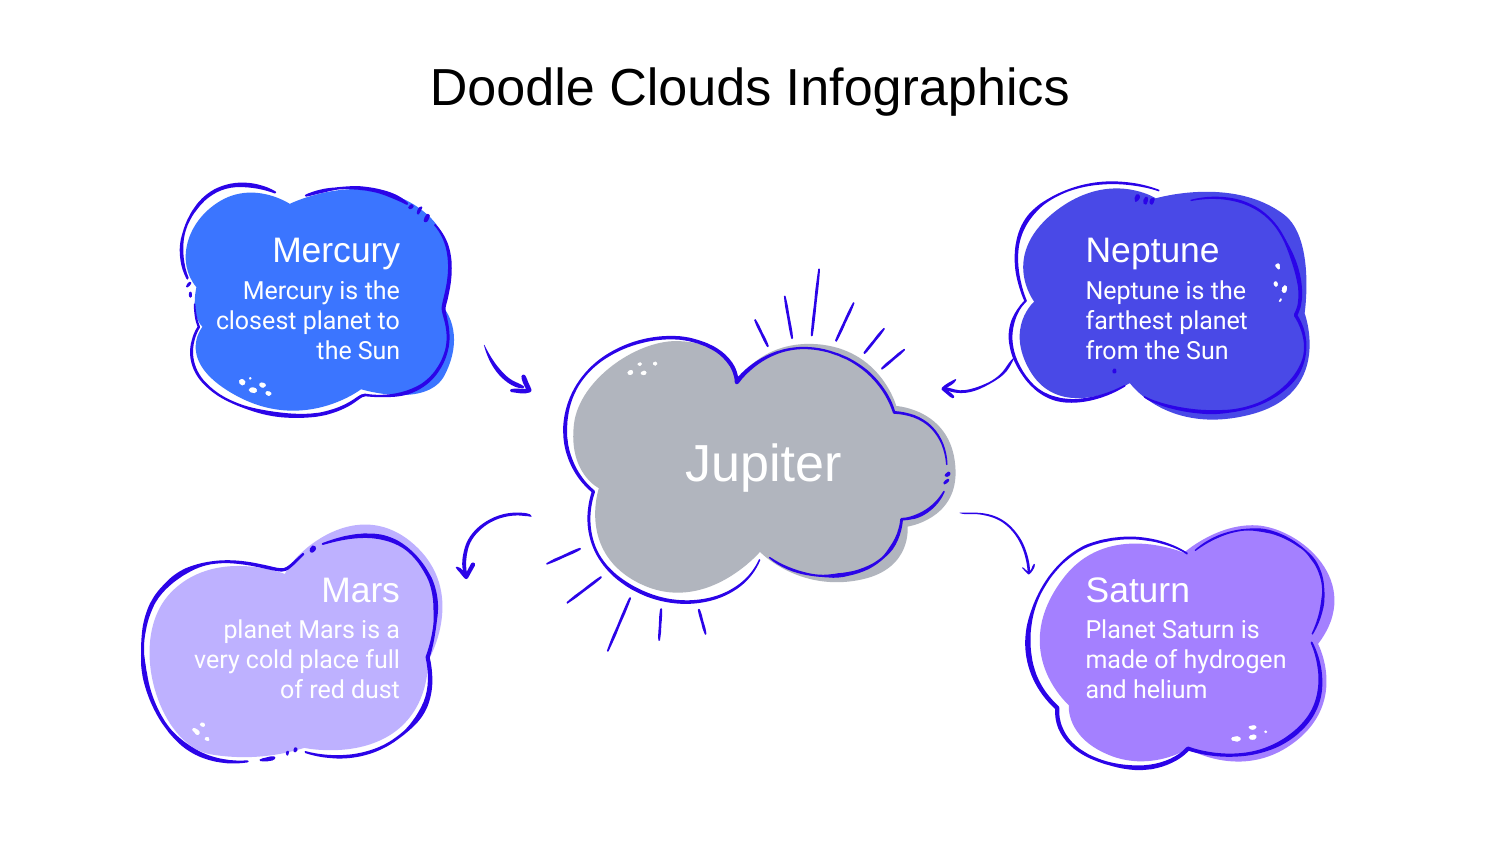

# Doodle Clouds Infographics

Neptune
Neptune is the farthest planet from the Sun

Mercury
Mercury is the closest planet to the Sun

Jupiter

Mars
planet Mars is a very cold place full of red dust

Saturn
Planet Saturn is made of hydrogen and helium